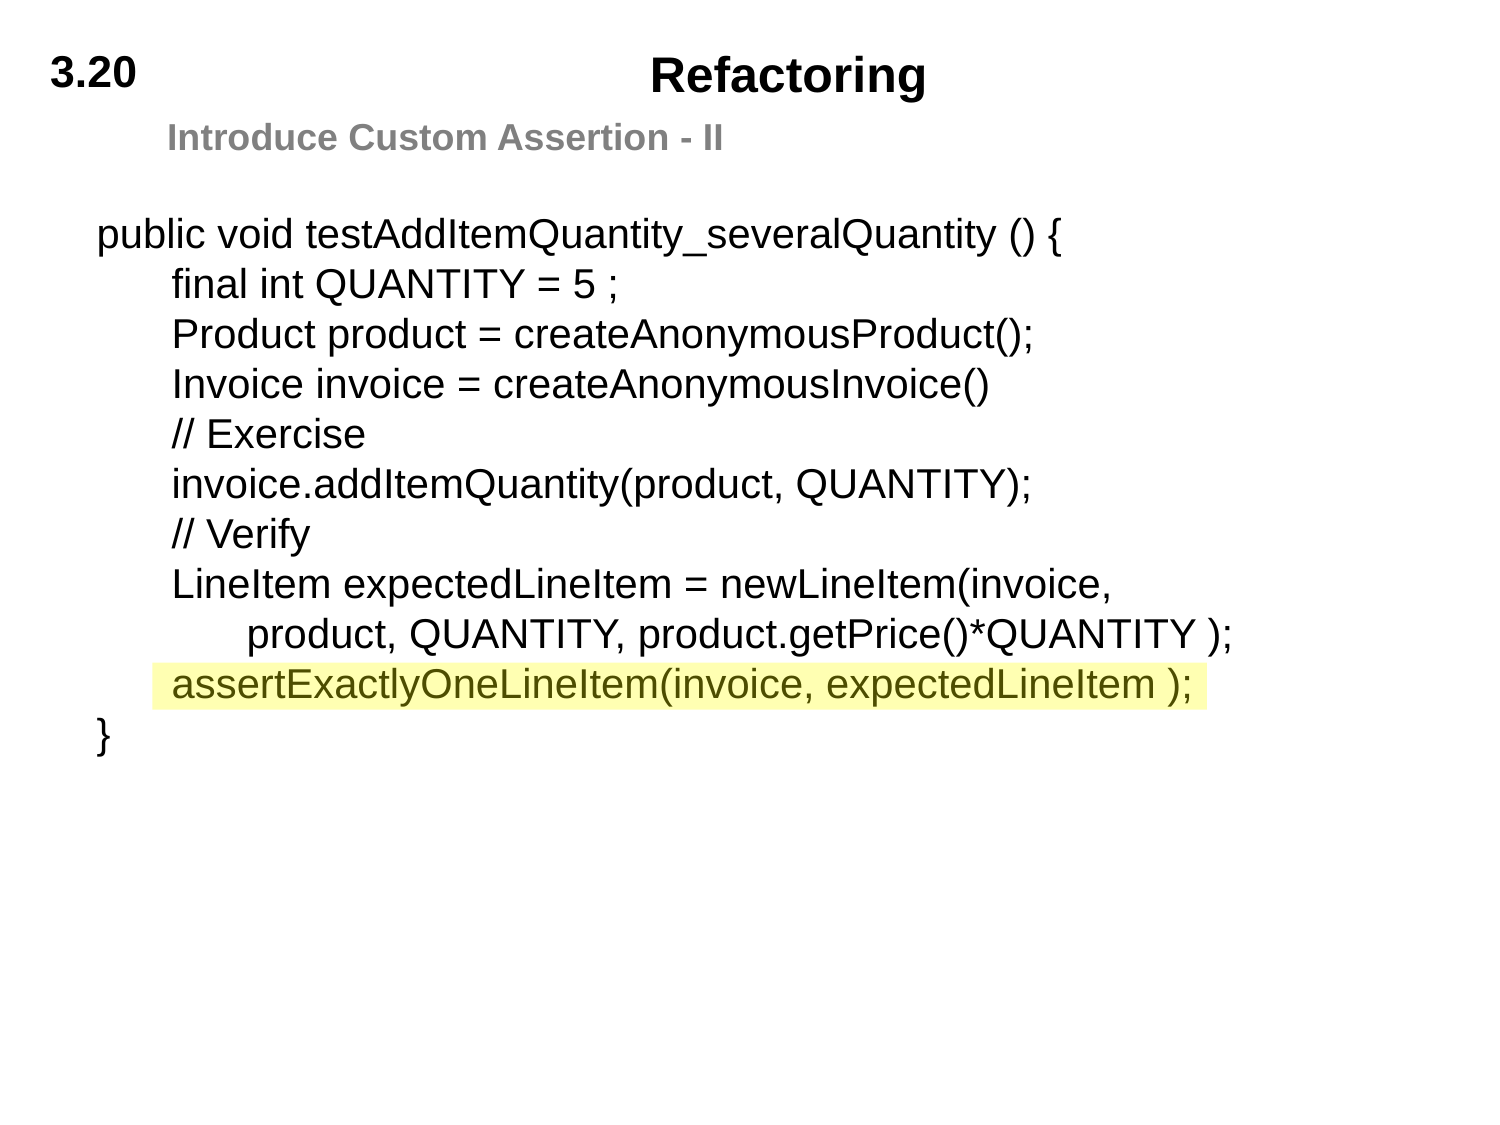

3.20
# Refactoring
Introduce Custom Assertion - II
public void testAddItemQuantity_severalQuantity () {
final int QUANTITY = 5 ;
Product product = createAnonymousProduct();
Invoice invoice = createAnonymousInvoice()
// Exercise
invoice.addItemQuantity(product, QUANTITY);
// Verify
LineItem expectedLineItem = newLineItem(invoice,
product, QUANTITY, product.getPrice()*QUANTITY );
assertExactlyOneLineItem(invoice, expectedLineItem );
}